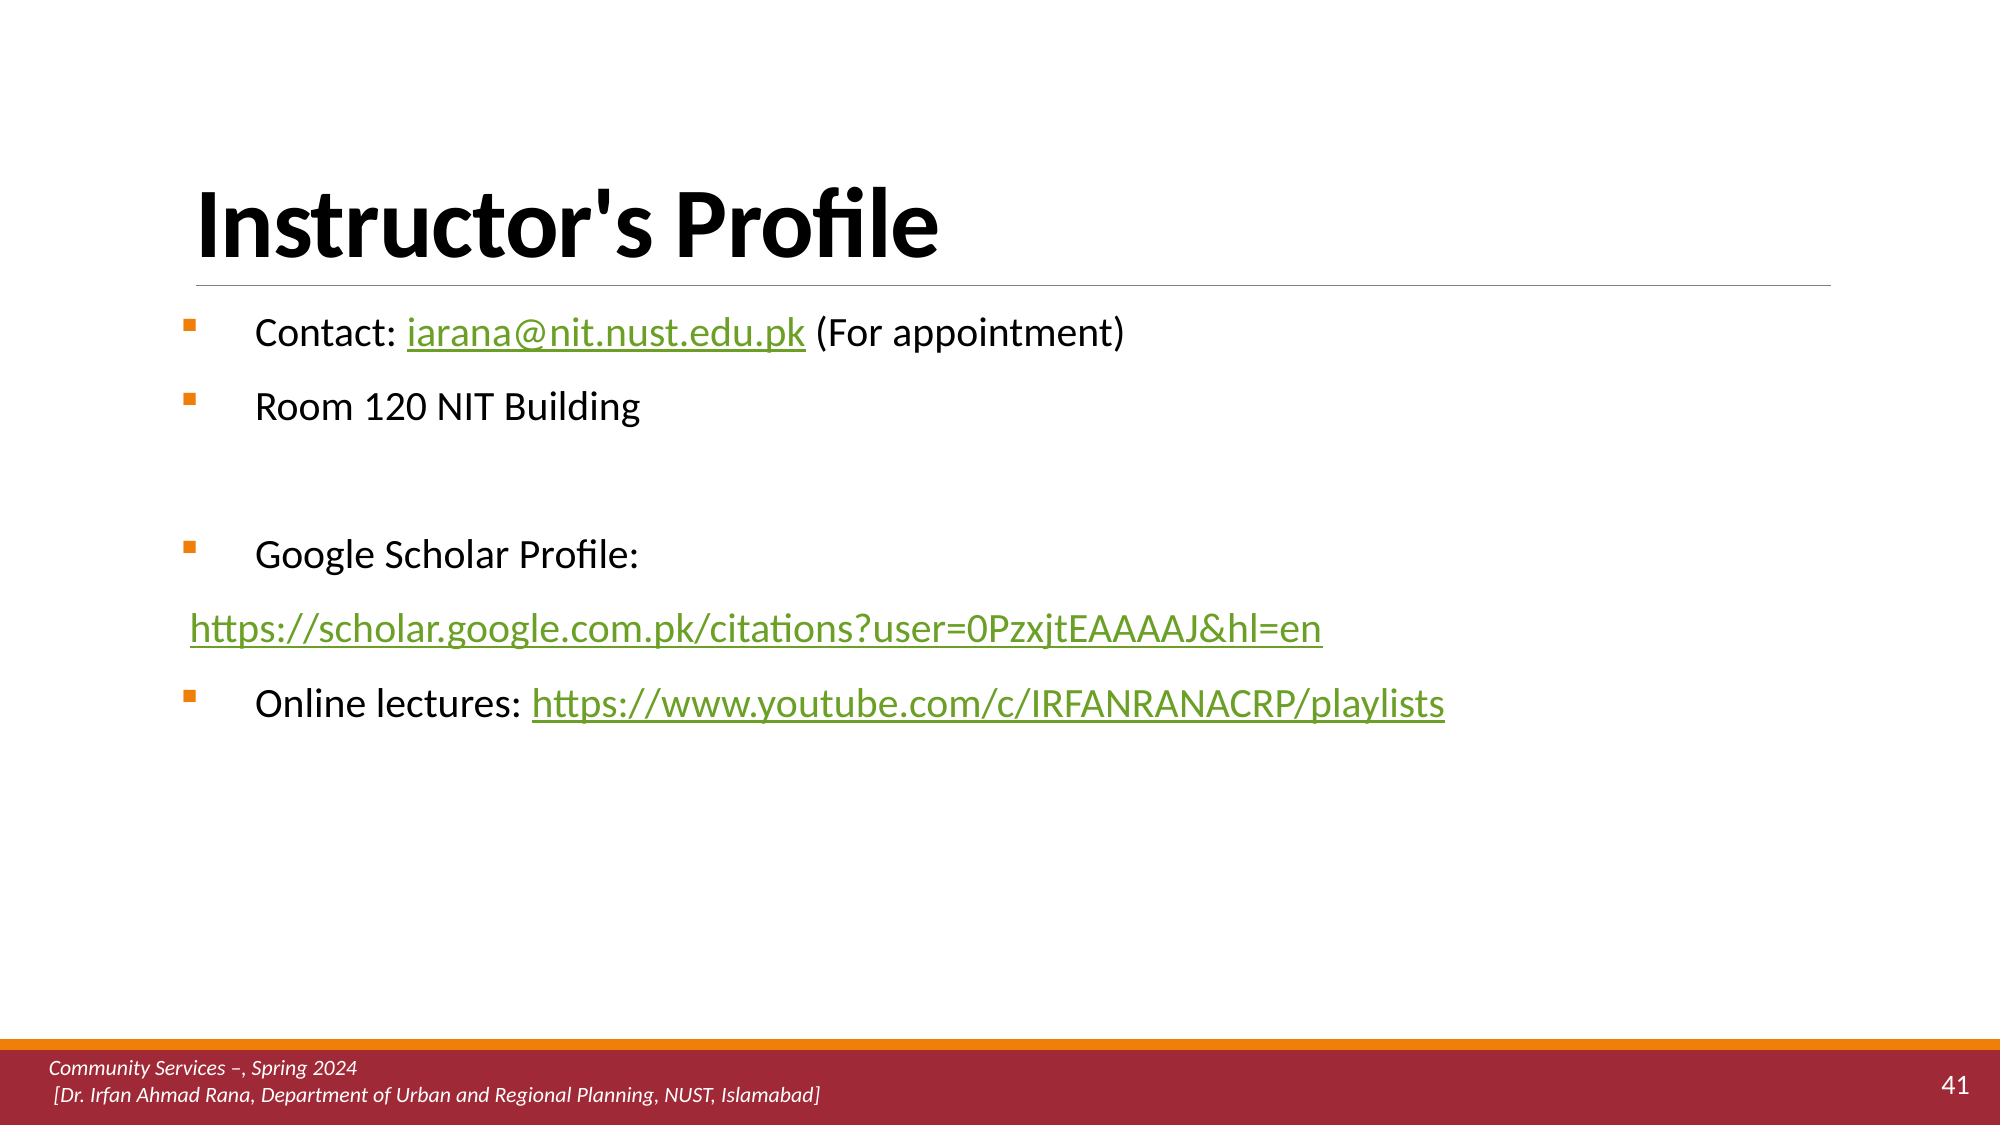

# Instructor's Profile
Contact: iarana@nit.nust.edu.pk (For appointment)
Room 120 NIT Building

Google Scholar Profile:
 https://scholar.google.com.pk/citations?user=0PzxjtEAAAAJ&hl=en
Online lectures: https://www.youtube.com/c/IRFANRANACRP/playlists